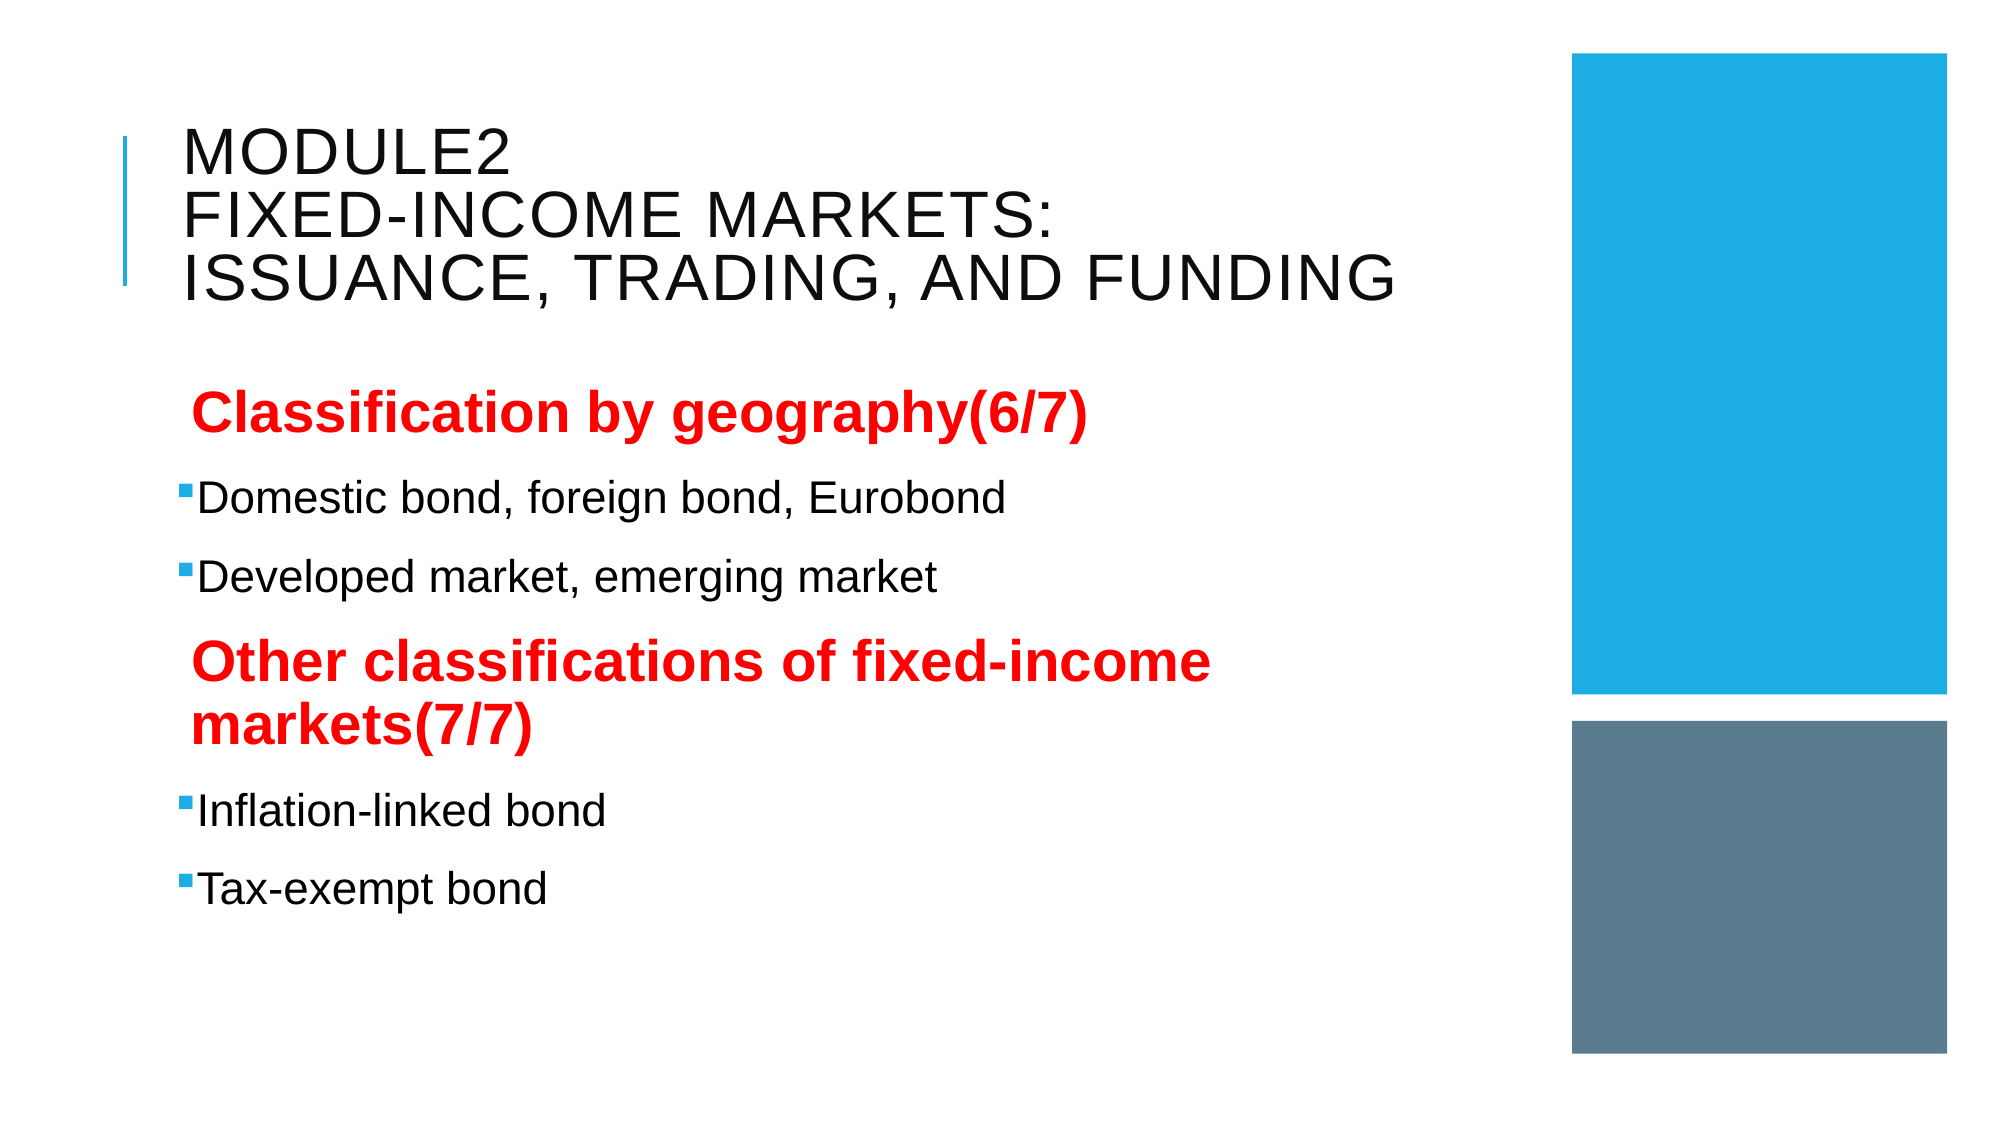

# Module2 Fixed-Income markets: issuance, trading, and funding
Classification by geography(6/7)
Domestic bond, foreign bond, Eurobond
Developed market, emerging market
Other classifications of fixed-income markets(7/7)
Inflation-linked bond
Tax-exempt bond